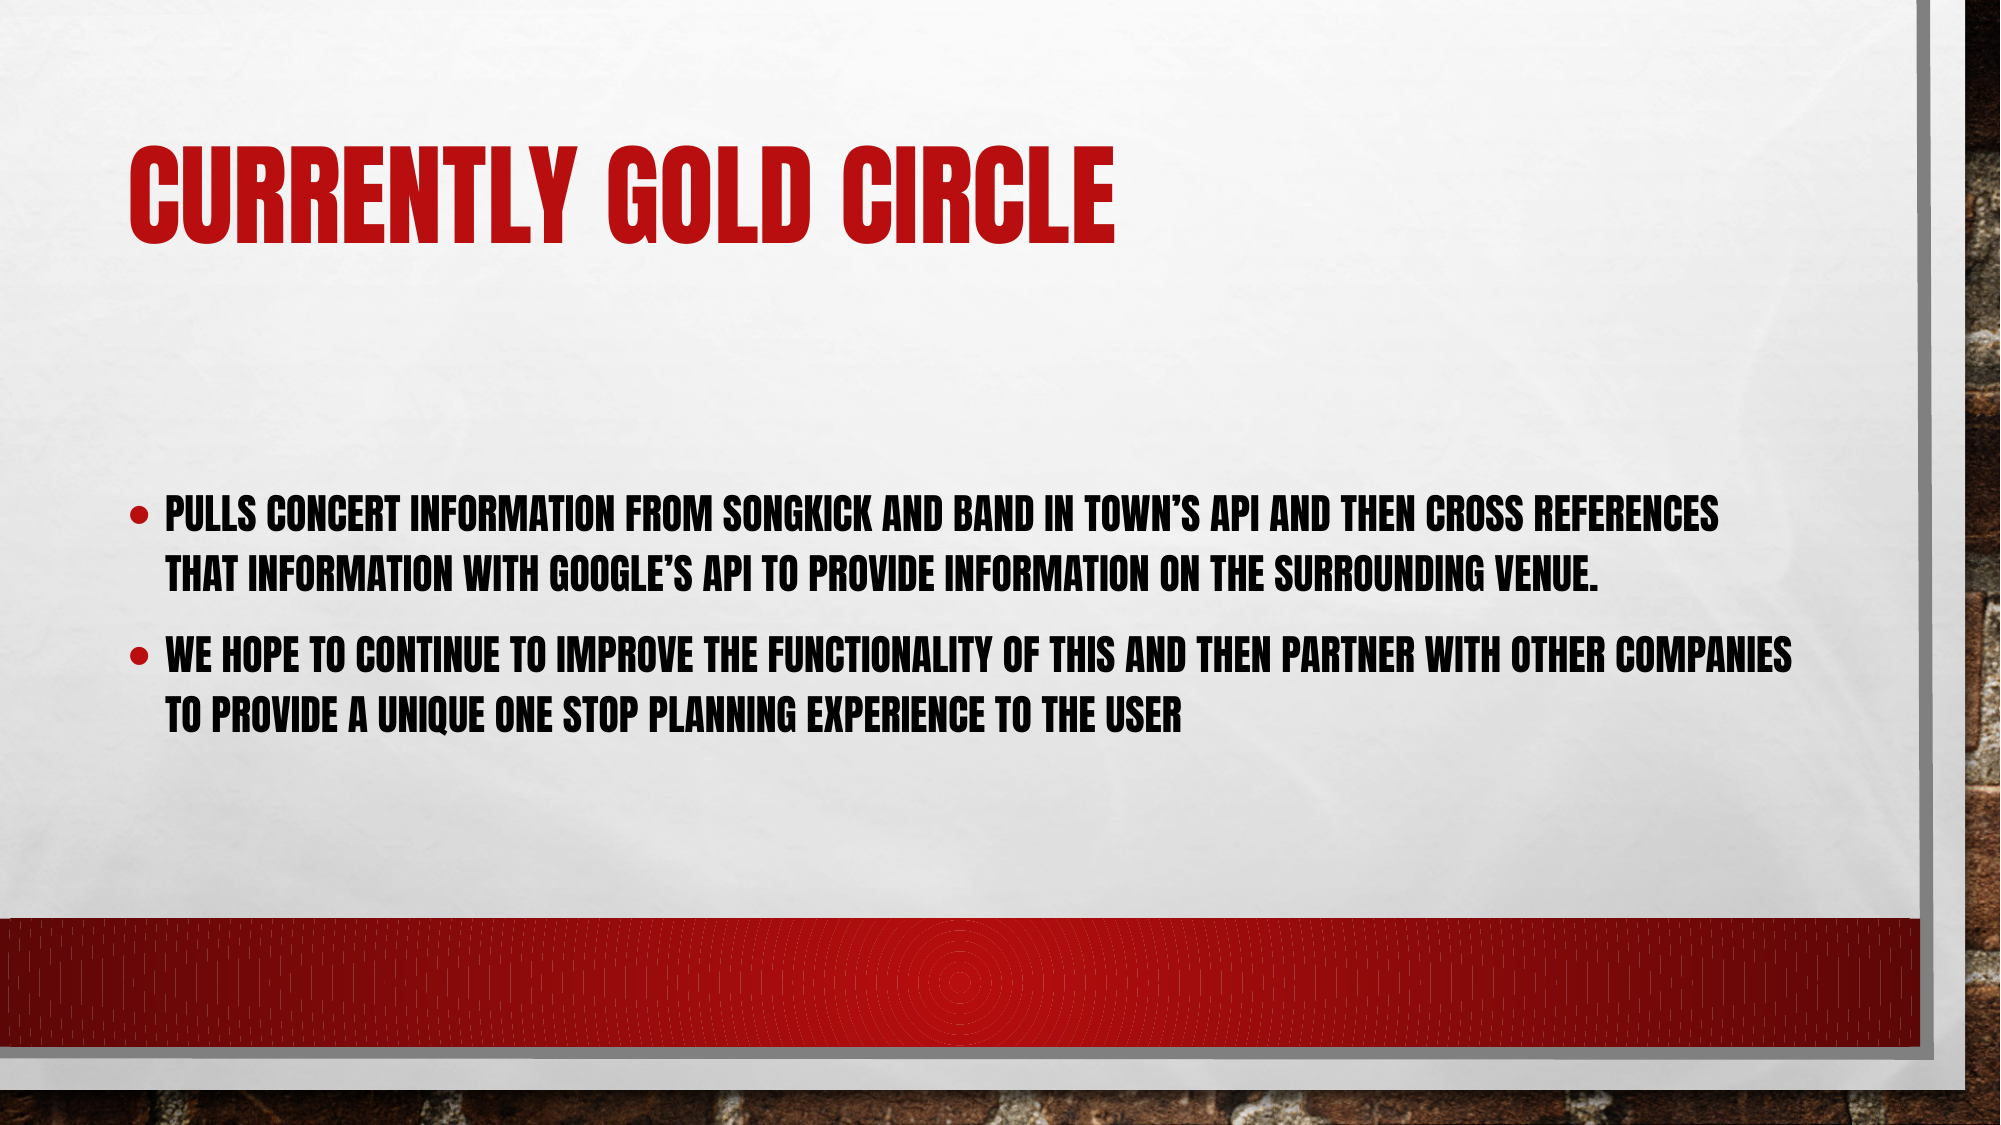

# Currently gold circle
Pulls concert information from songkick and band in town’s API and then cross references that information with google’s api to provide information on the surrounding venue.
We hope to continue to improve the functionality of this and then partner with other companies to provide a unique one stop planning experience to the user